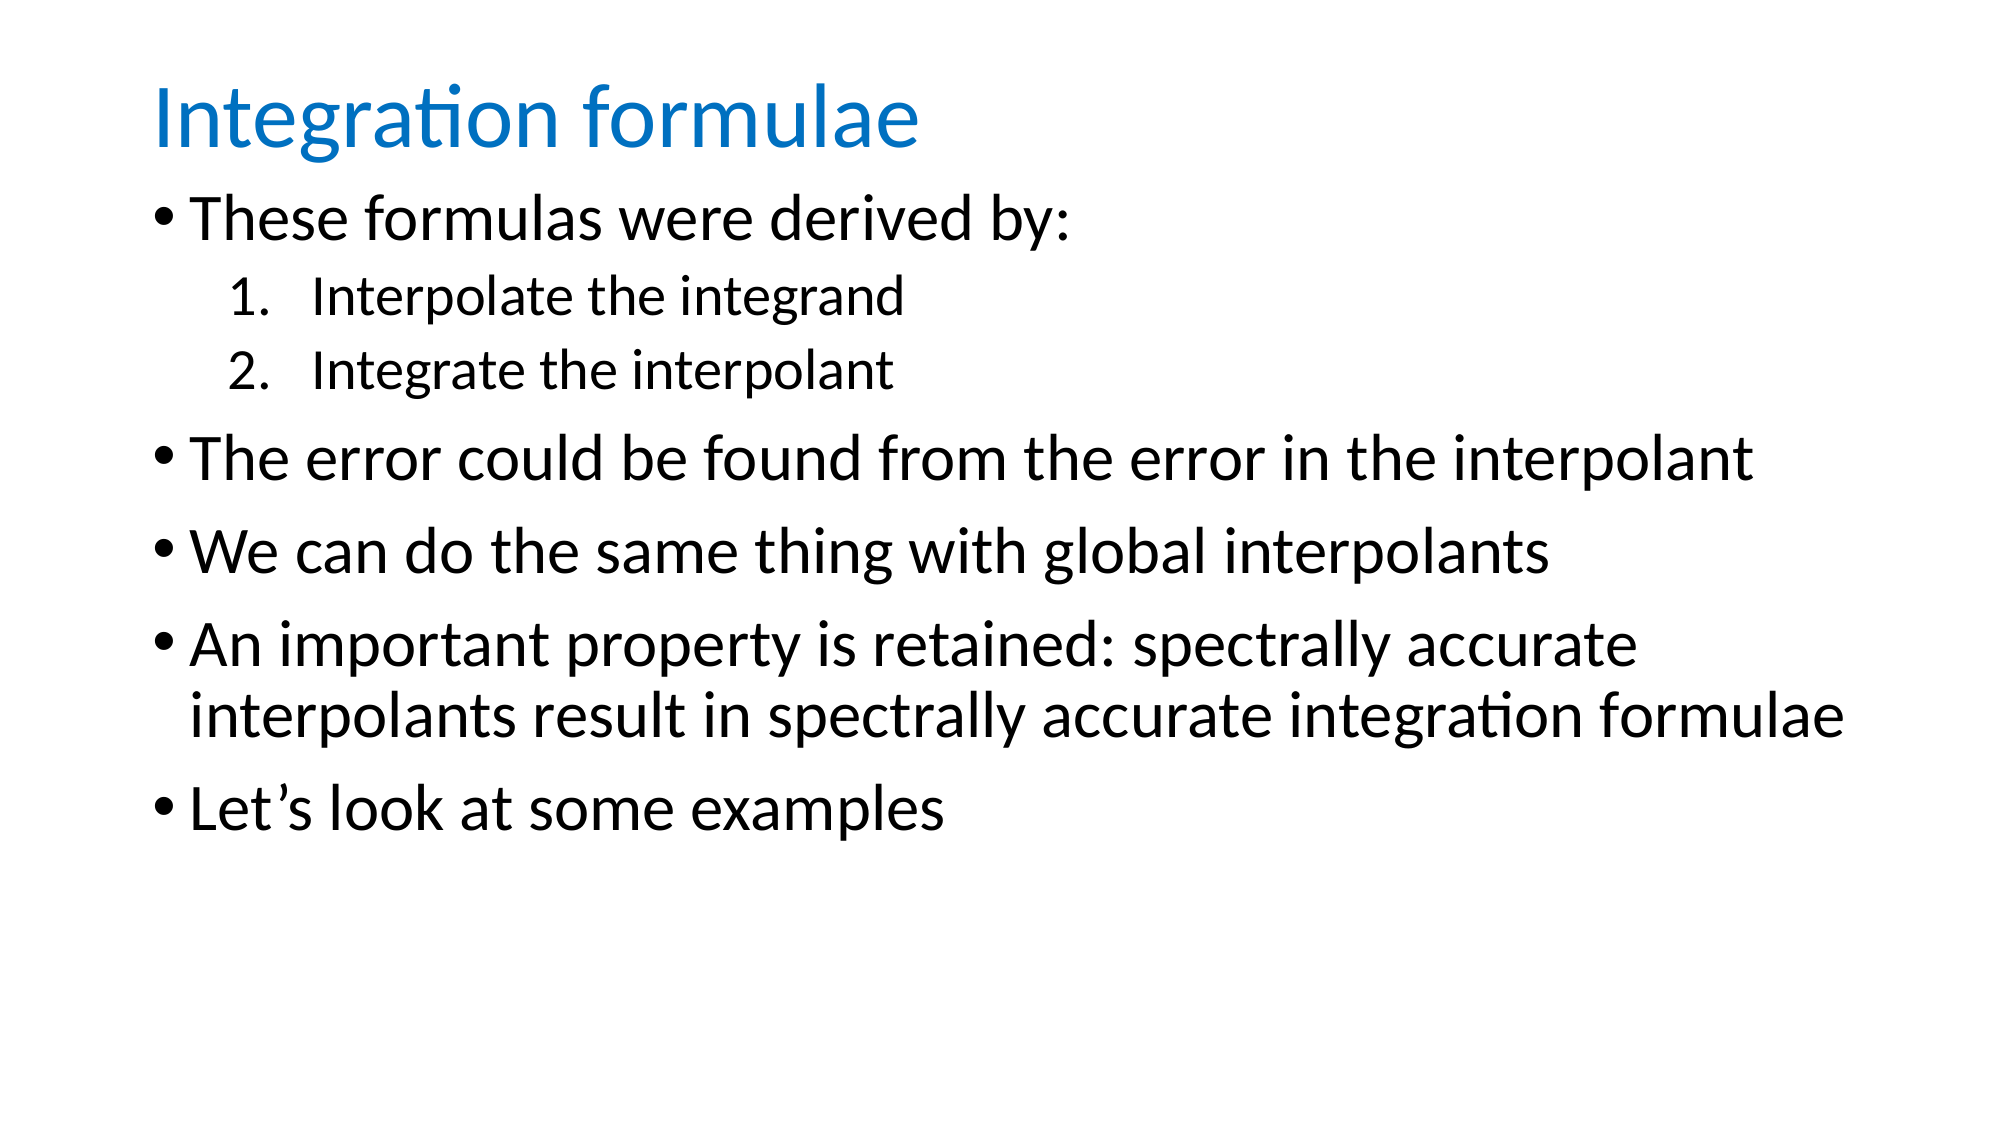

# Integration formulae
These formulas were derived by:
Interpolate the integrand
Integrate the interpolant
The error could be found from the error in the interpolant
We can do the same thing with global interpolants
An important property is retained: spectrally accurate interpolants result in spectrally accurate integration formulae
Let’s look at some examples